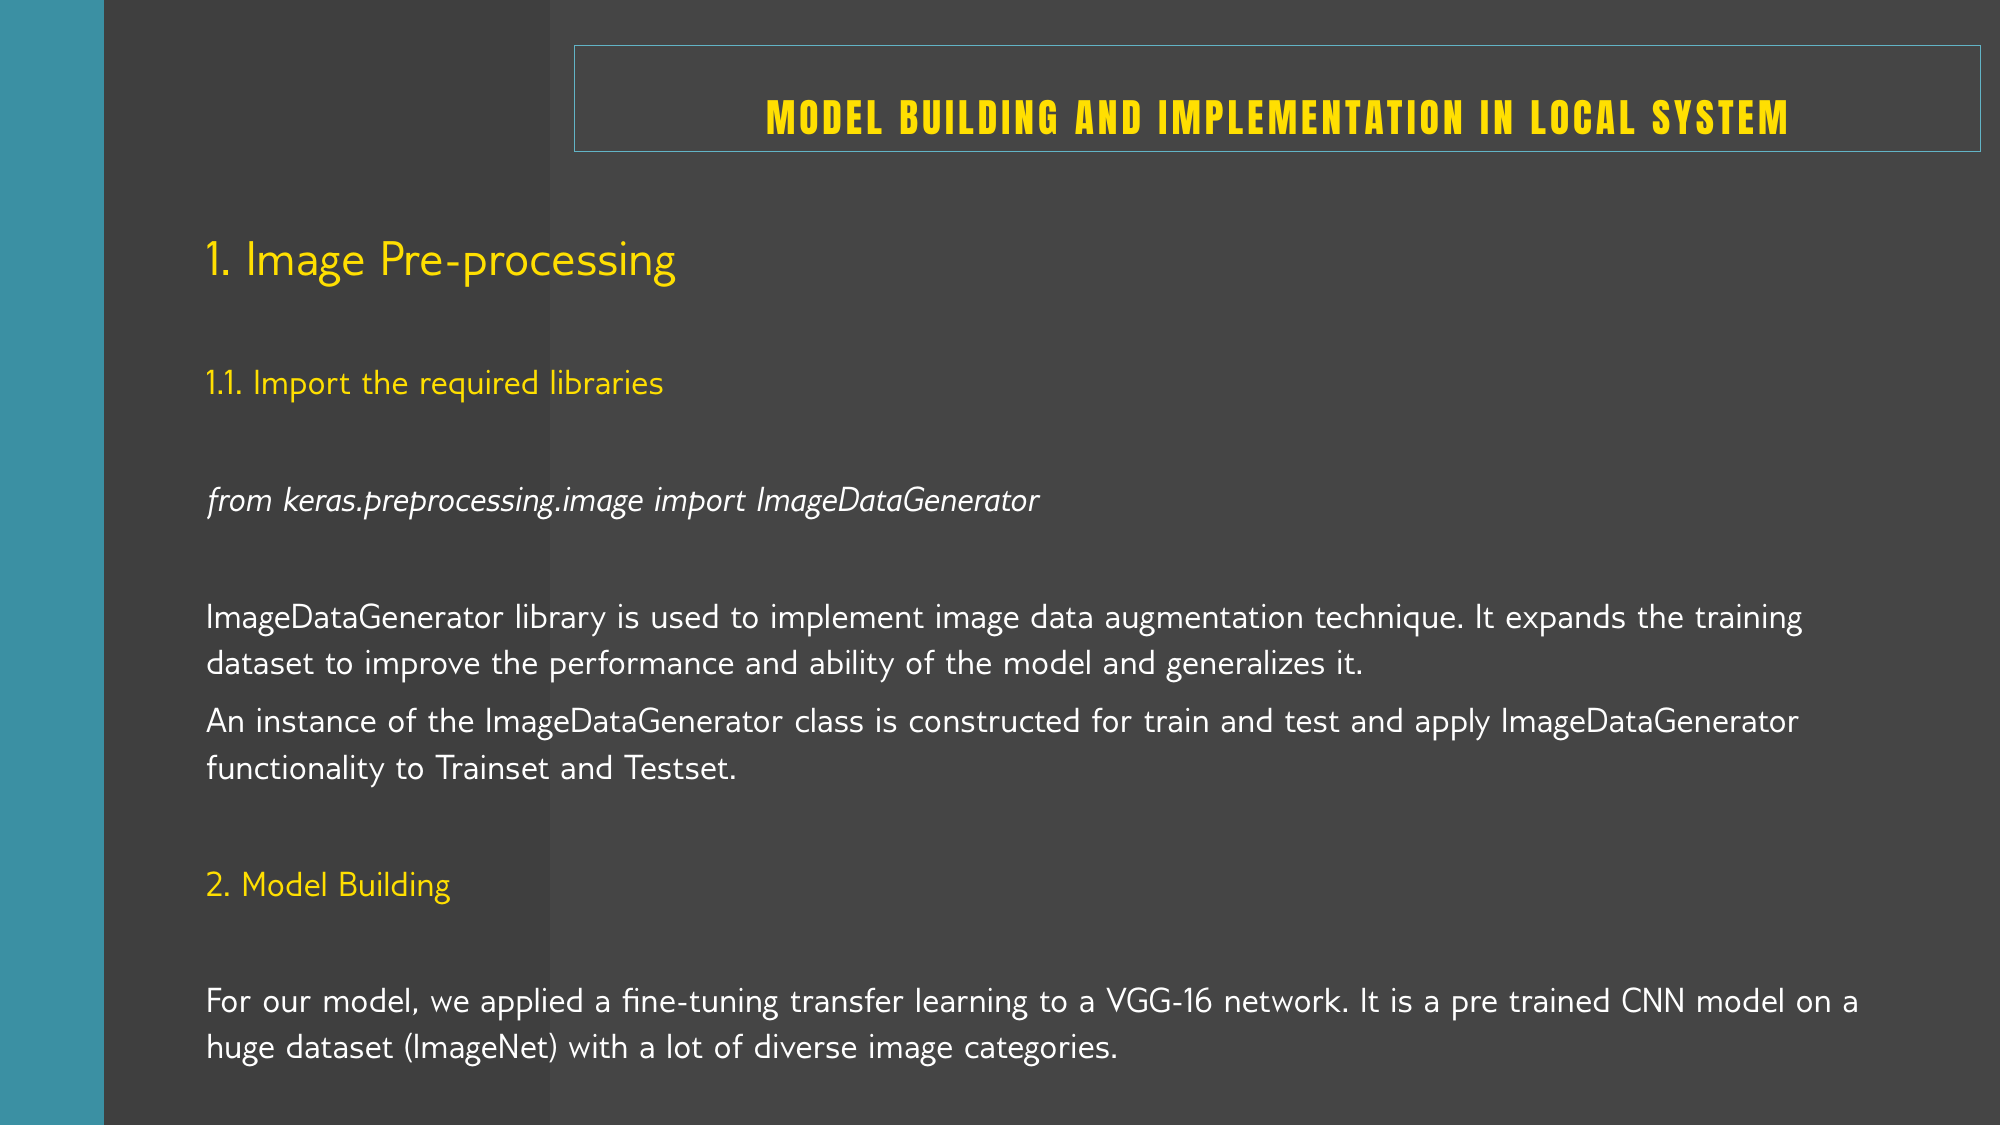

MODEL BUILDING AND IMPLEMENTATION IN LOCAL SYSTEM

1. Image Pre-processing

1.1. Import the required libraries

from keras.preprocessing.image import ImageDataGenerator

ImageDataGenerator library is used to implement image data augmentation technique. It expands the training dataset to improve the performance and ability of the model and generalizes it.
An instance of the ImageDataGenerator class is constructed for train and test and apply ImageDataGenerator functionality to Trainset and Testset.

2. Model Building

For our model, we applied a fine-tuning transfer learning to a VGG-16 network. It is a pre trained CNN model on a huge dataset (ImageNet) with a lot of diverse image categories.